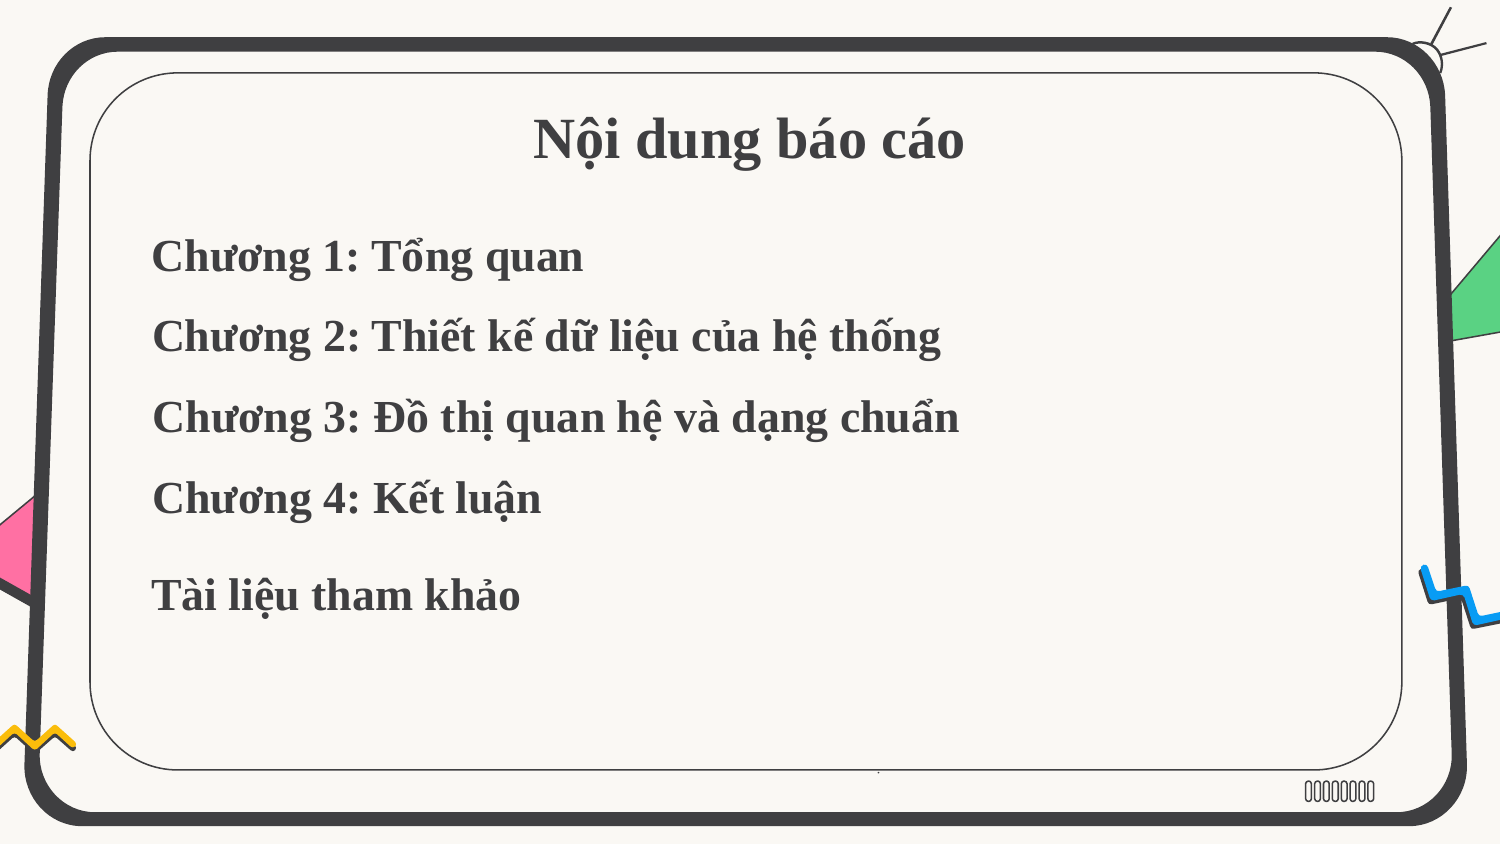

# Nội dung báo cáo
Chương 1: Tổng quan
Chương 2: Thiết kế dữ liệu của hệ thống
Chương 3: Đồ thị quan hệ và dạng chuẩn
Chương 4: Kết luận
Tài liệu tham khảo